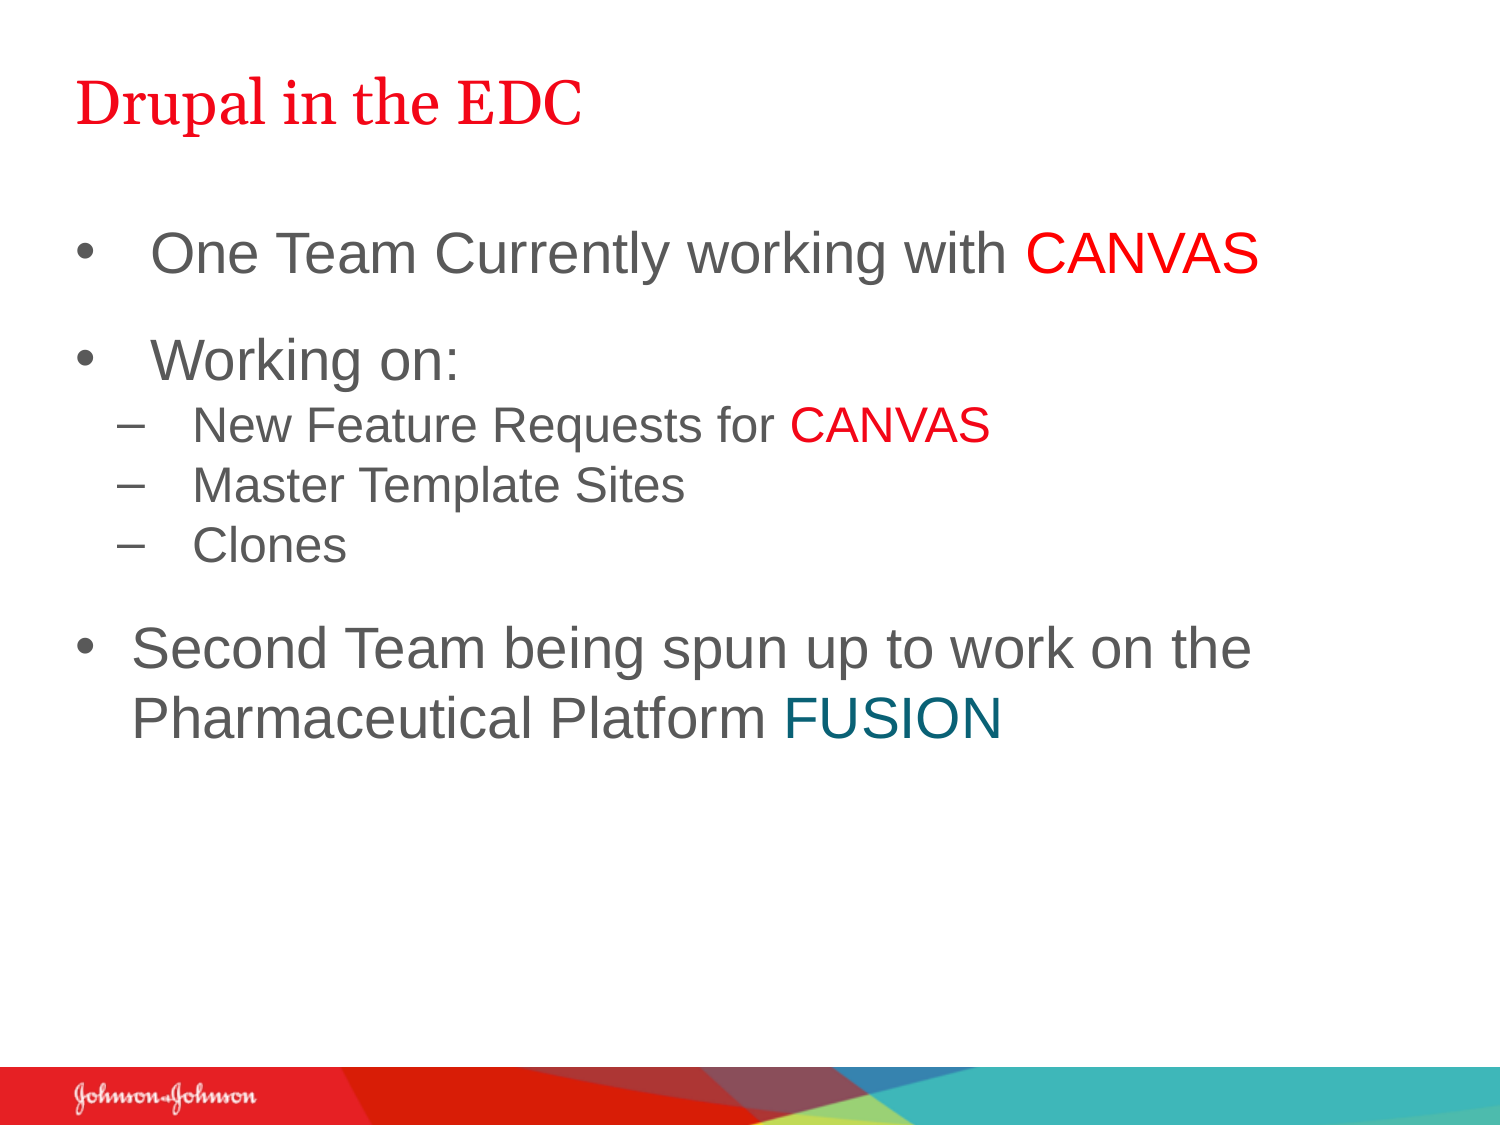

# Drupal in the EDC
One Team Currently working with CANVAS
Working on:
New Feature Requests for CANVAS
Master Template Sites
Clones
Second Team being spun up to work on the Pharmaceutical Platform FUSION